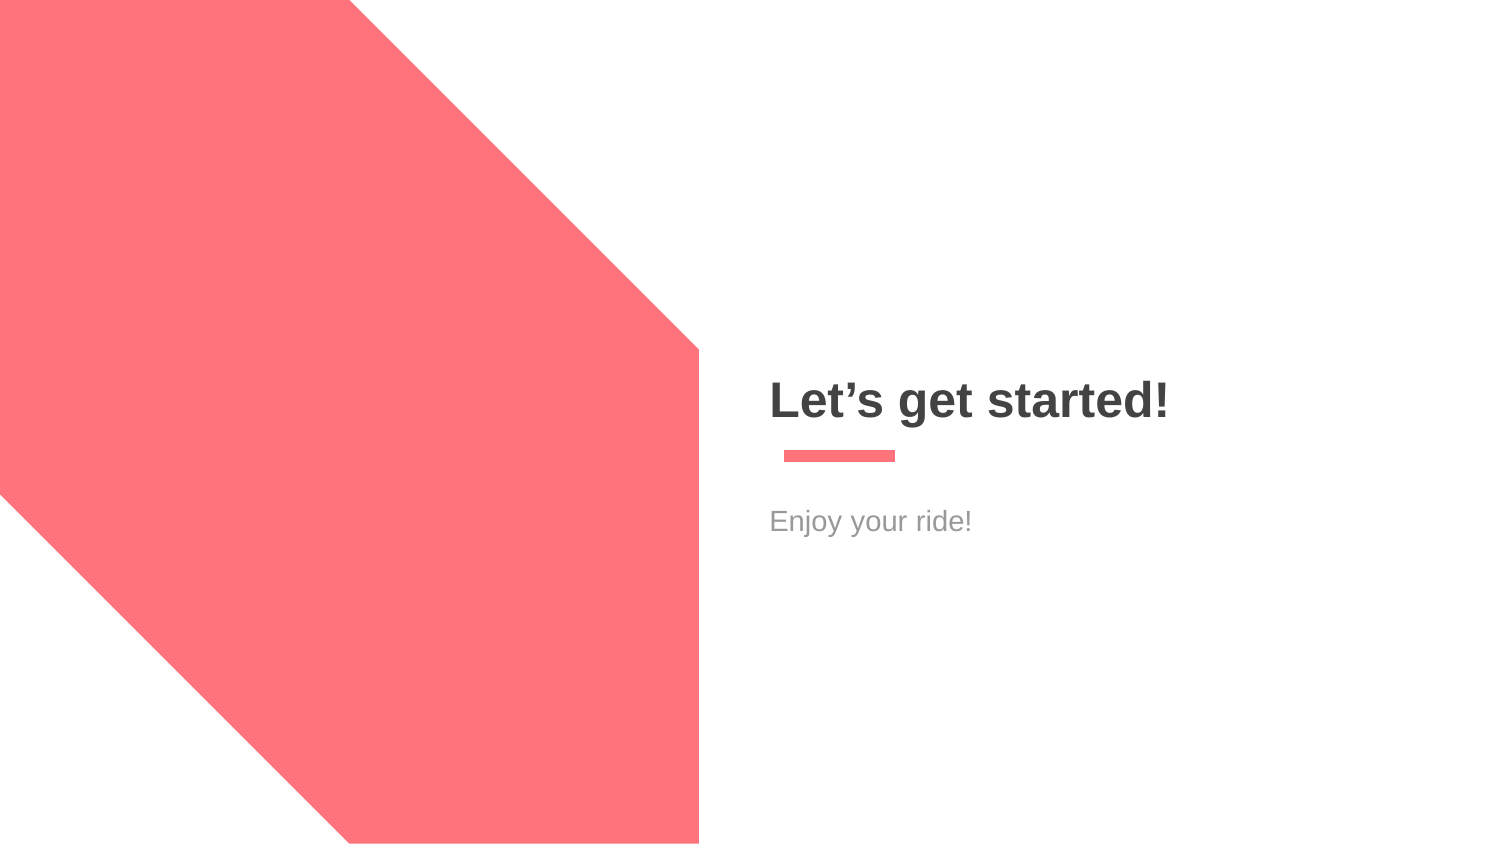

# Let’s get started!
Enjoy your ride!